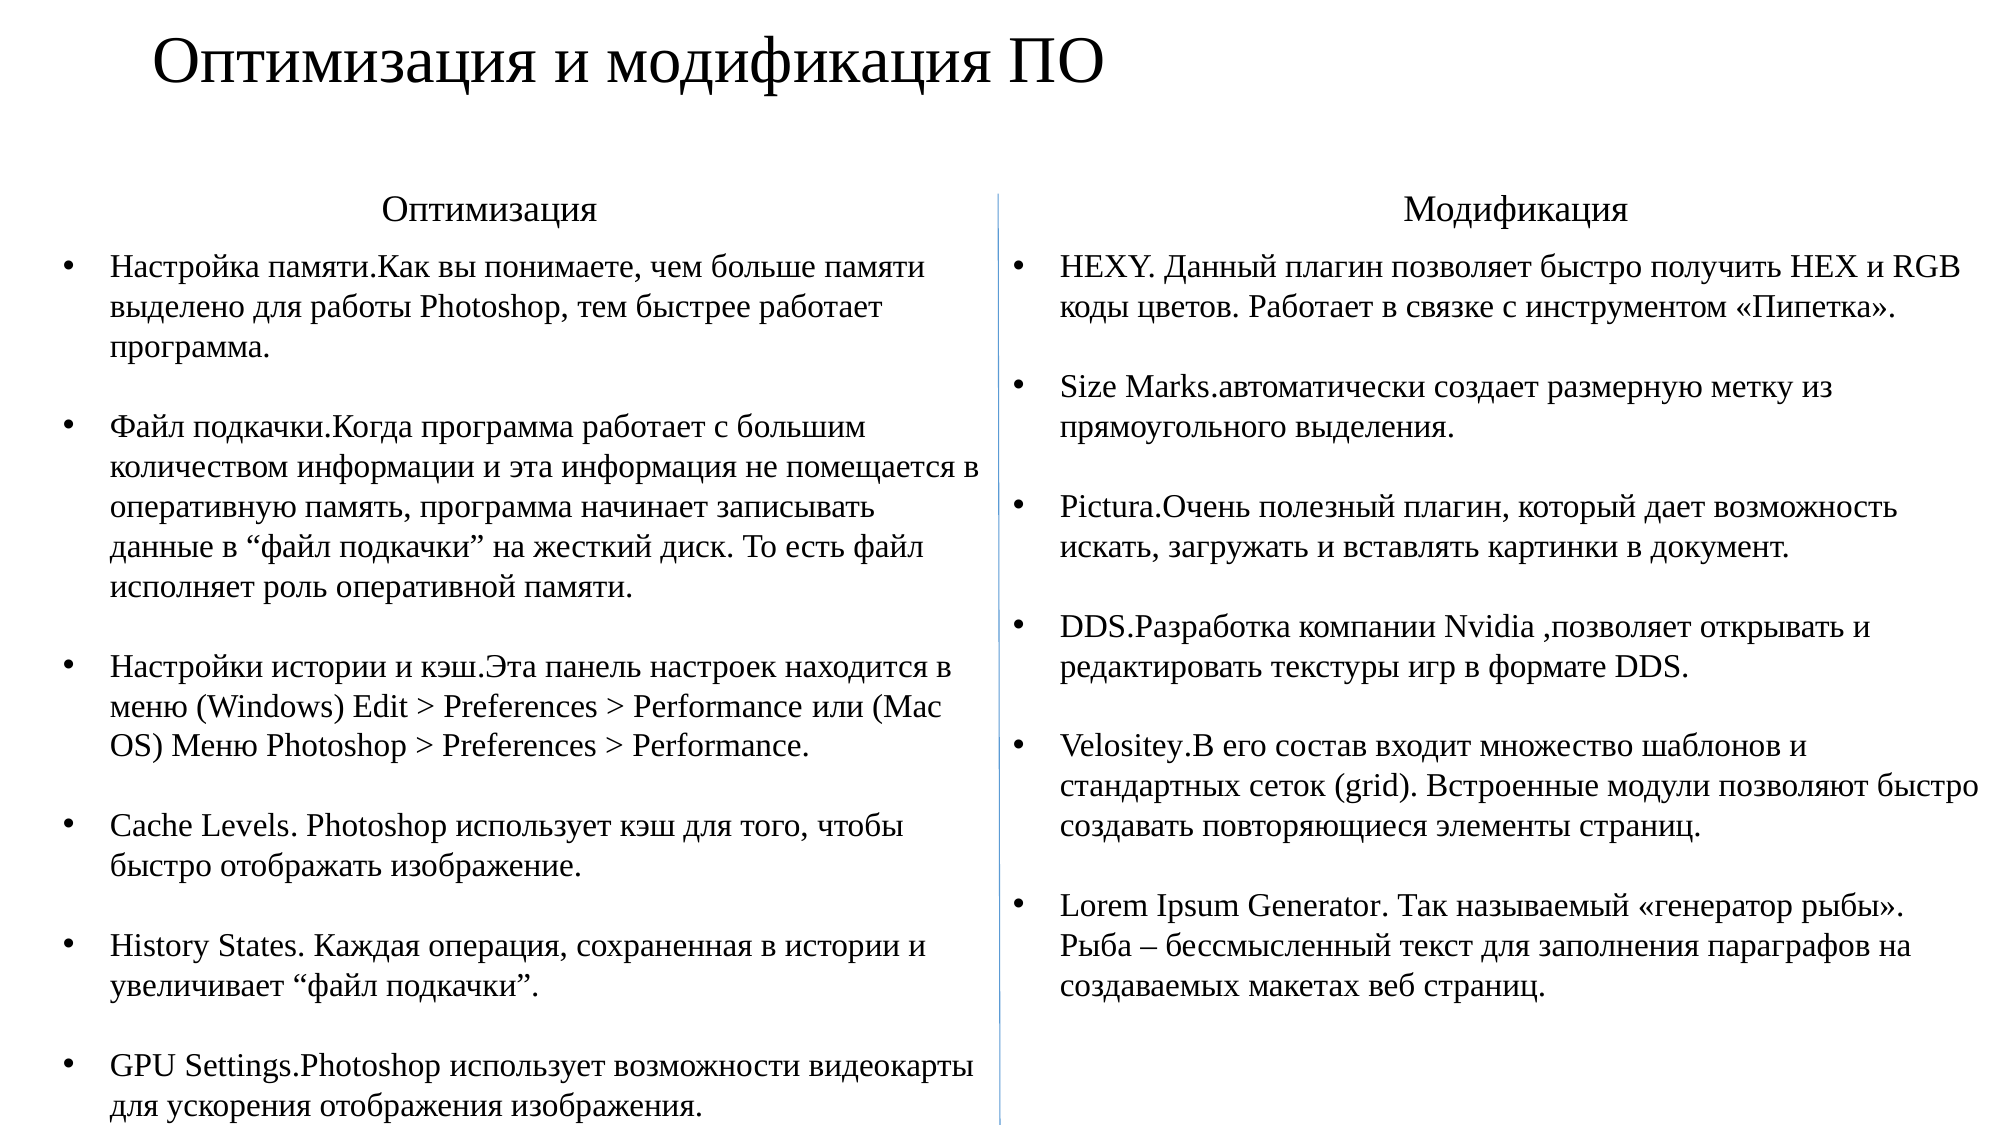

# Оптимизация и модификация ПО
Оптимизация
Модификация
Настройка памяти.Как вы понимаете, чем больше памяти выделено для работы Photoshop, тем быстрее работает программа.

Файл подкачки.Когда программа работает с большим количеством информации и эта информация не помещается в оперативную память, программа начинает записывать данные в “файл подкачки” на жесткий диск. То есть файл исполняет роль оперативной памяти.

Настройки истории и кэш.Эта панель настроек находится в меню (Windows) Edit > Preferences > Performance или (Mac OS) Меню Photoshop > Preferences > Performance.

Cache Levels. Photoshop использует кэш для того, чтобы быстро отображать изображение.

History States. Каждая операция, сохраненная в истории и увеличивает “файл подкачки”.

GPU Settings.Photoshop использует возможности видеокарты для ускорения отображения изображения.

HEXY. Данный плагин позволяет быстро получить HEX и RGB коды цветов. Работает в связке с инструментом «Пипетка».

Size Marks.автоматически создает размерную метку из прямоугольного выделения.

Pictura.Очень полезный плагин, который дает возможность искать, загружать и вставлять картинки в документ.

DDS.Разработка компании Nvidia ,позволяет открывать и редактировать текстуры игр в формате DDS.

Velositey.В его состав входит множество шаблонов и стандартных сеток (grid). Встроенные модули позволяют быстро создавать повторяющиеся элементы страниц.

Lorem Ipsum Generator. Так называемый «генератор рыбы». Рыба – бессмысленный текст для заполнения параграфов на создаваемых макетах веб страниц.